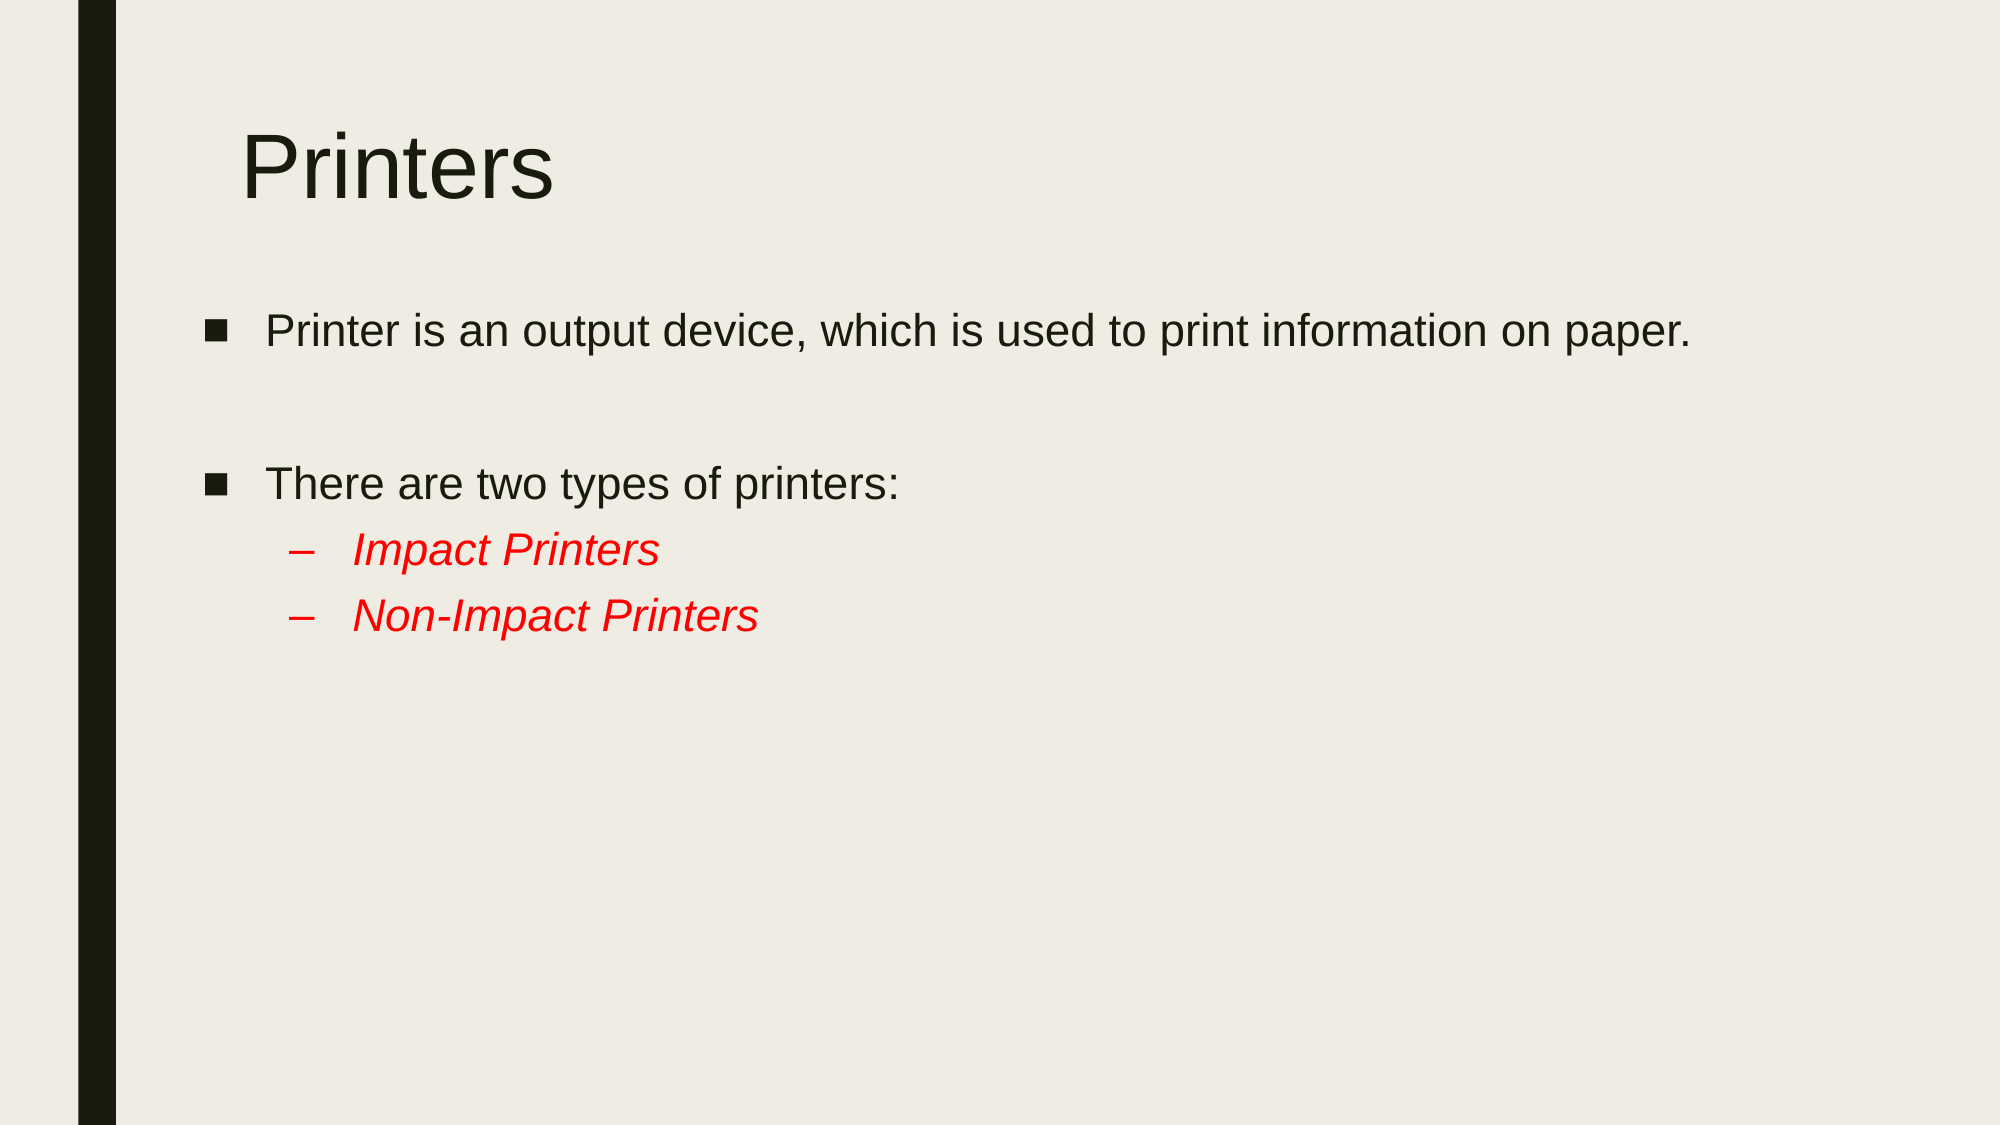

# Printers
Printer is an output device, which is used to print information on paper.

There are two types of printers:
Impact Printers
Non-Impact Printers